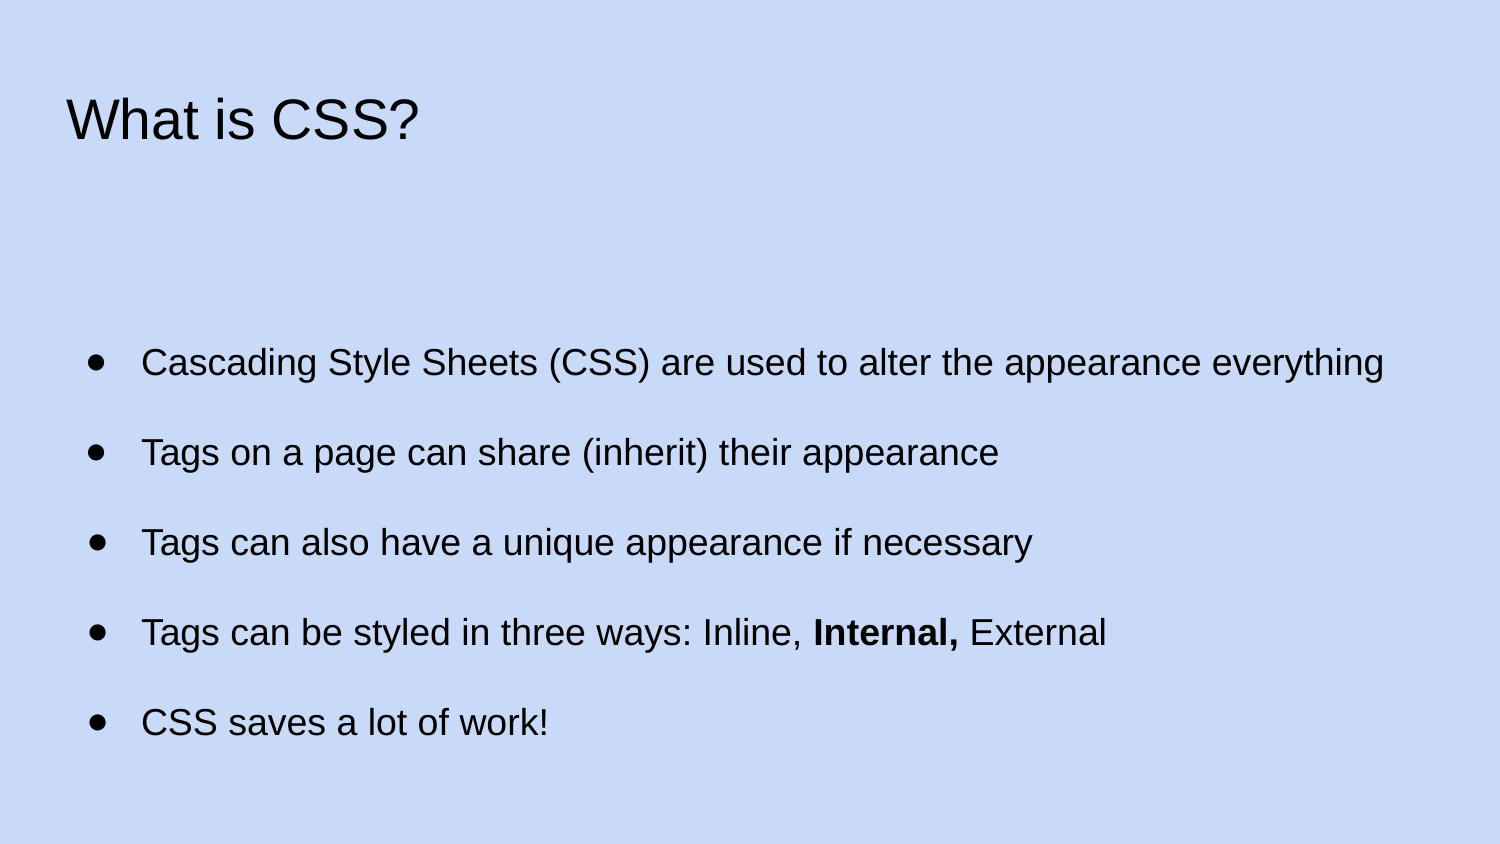

# What is CSS?
Cascading Style Sheets (CSS) are used to alter the appearance everything
Tags on a page can share (inherit) their appearance
Tags can also have a unique appearance if necessary
Tags can be styled in three ways: Inline, Internal, External
CSS saves a lot of work!